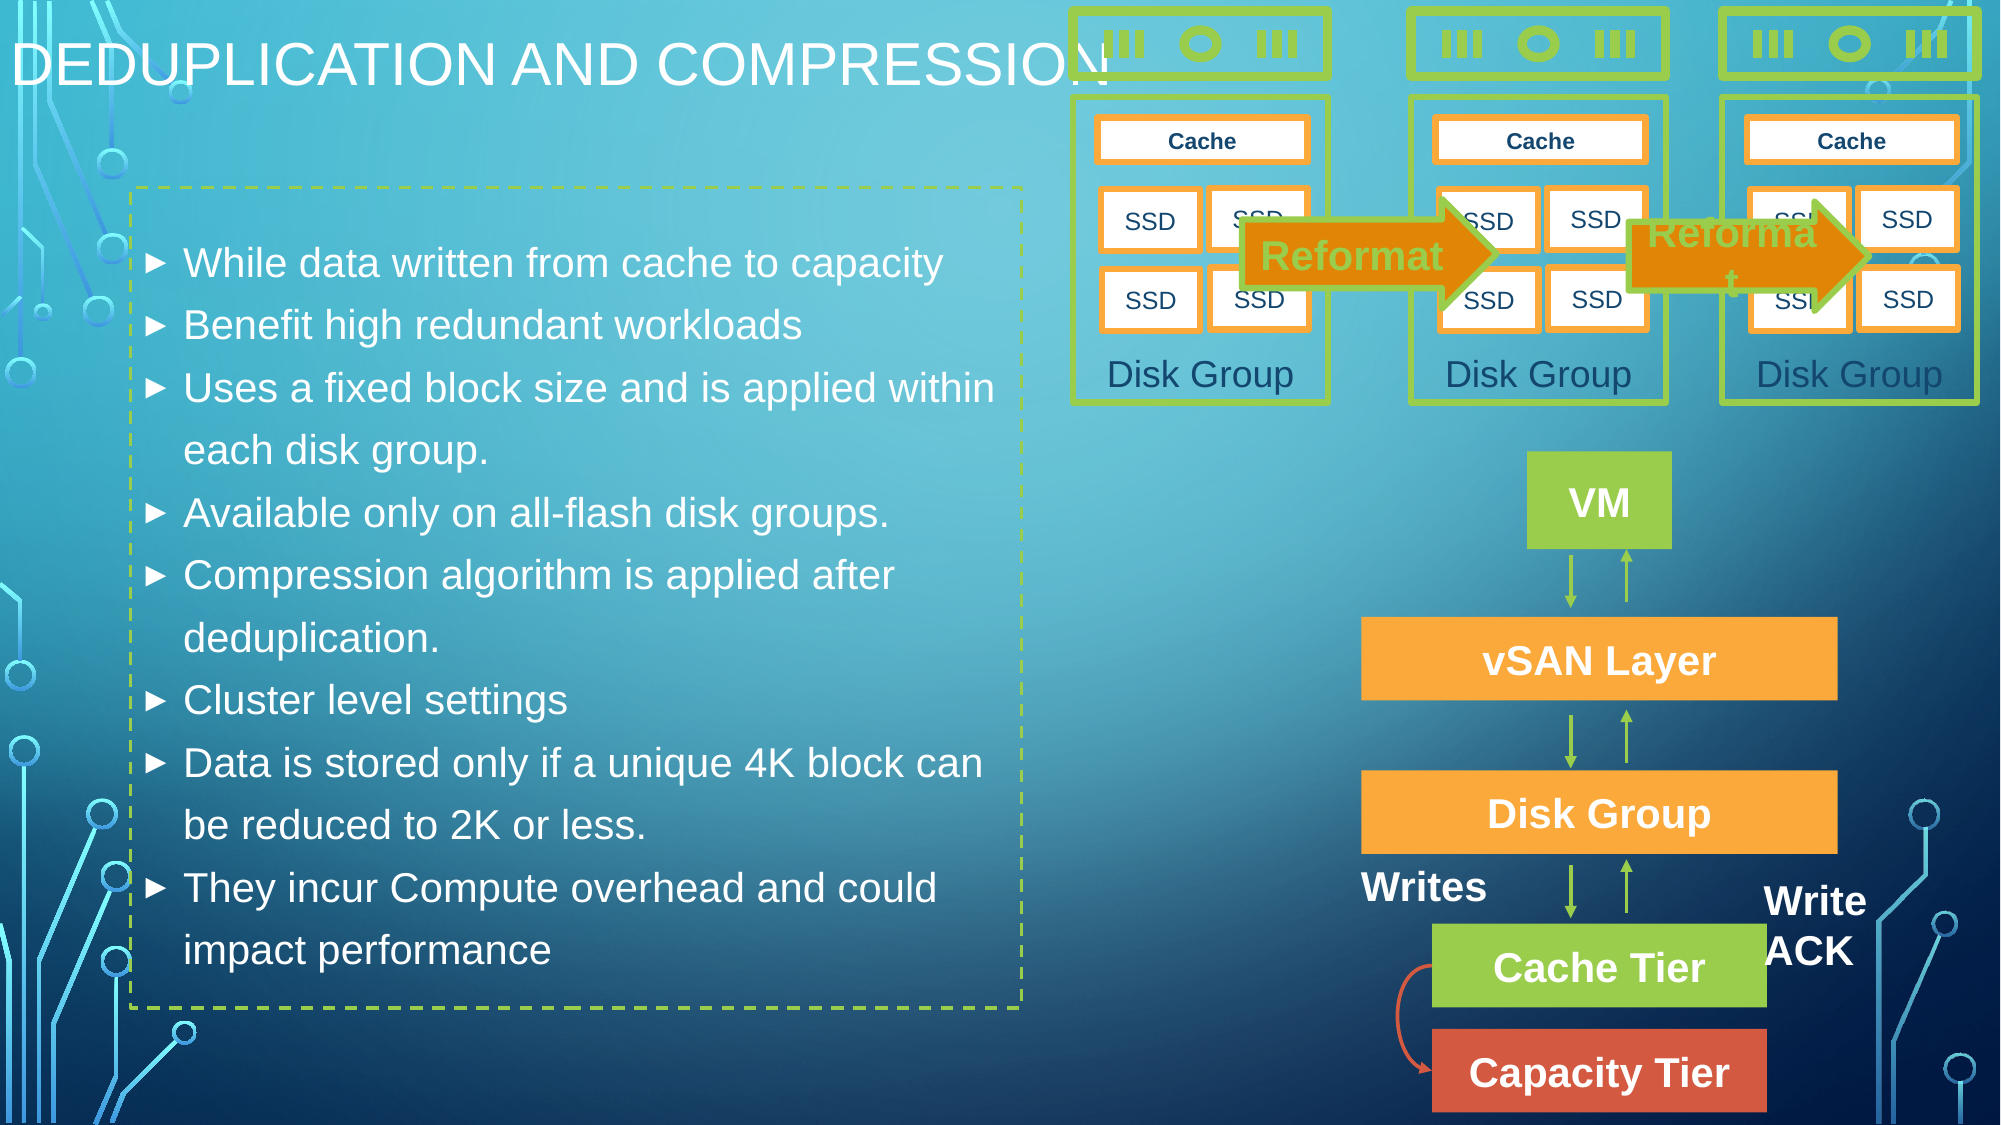

# Deduplication and Compression

Disk Group
Disk Group
Disk Group
Cache
Cache
Cache
While data written from cache to capacity
Benefit high redundant workloads
Uses a fixed block size and is applied within each disk group.
Available only on all-flash disk groups.
Compression algorithm is applied after deduplication.
Cluster level settings
Data is stored only if a unique 4K block can be reduced to 2K or less.
They incur Compute overhead and could impact performance
SSD
SSD
SSD
SSD
SSD
SSD
Reformat
Reformat
SSD
SSD
SSD
SSD
SSD
SSD
VM
vSAN Layer
Disk Group
Writes
Write ACK
Cache Tier
Capacity Tier